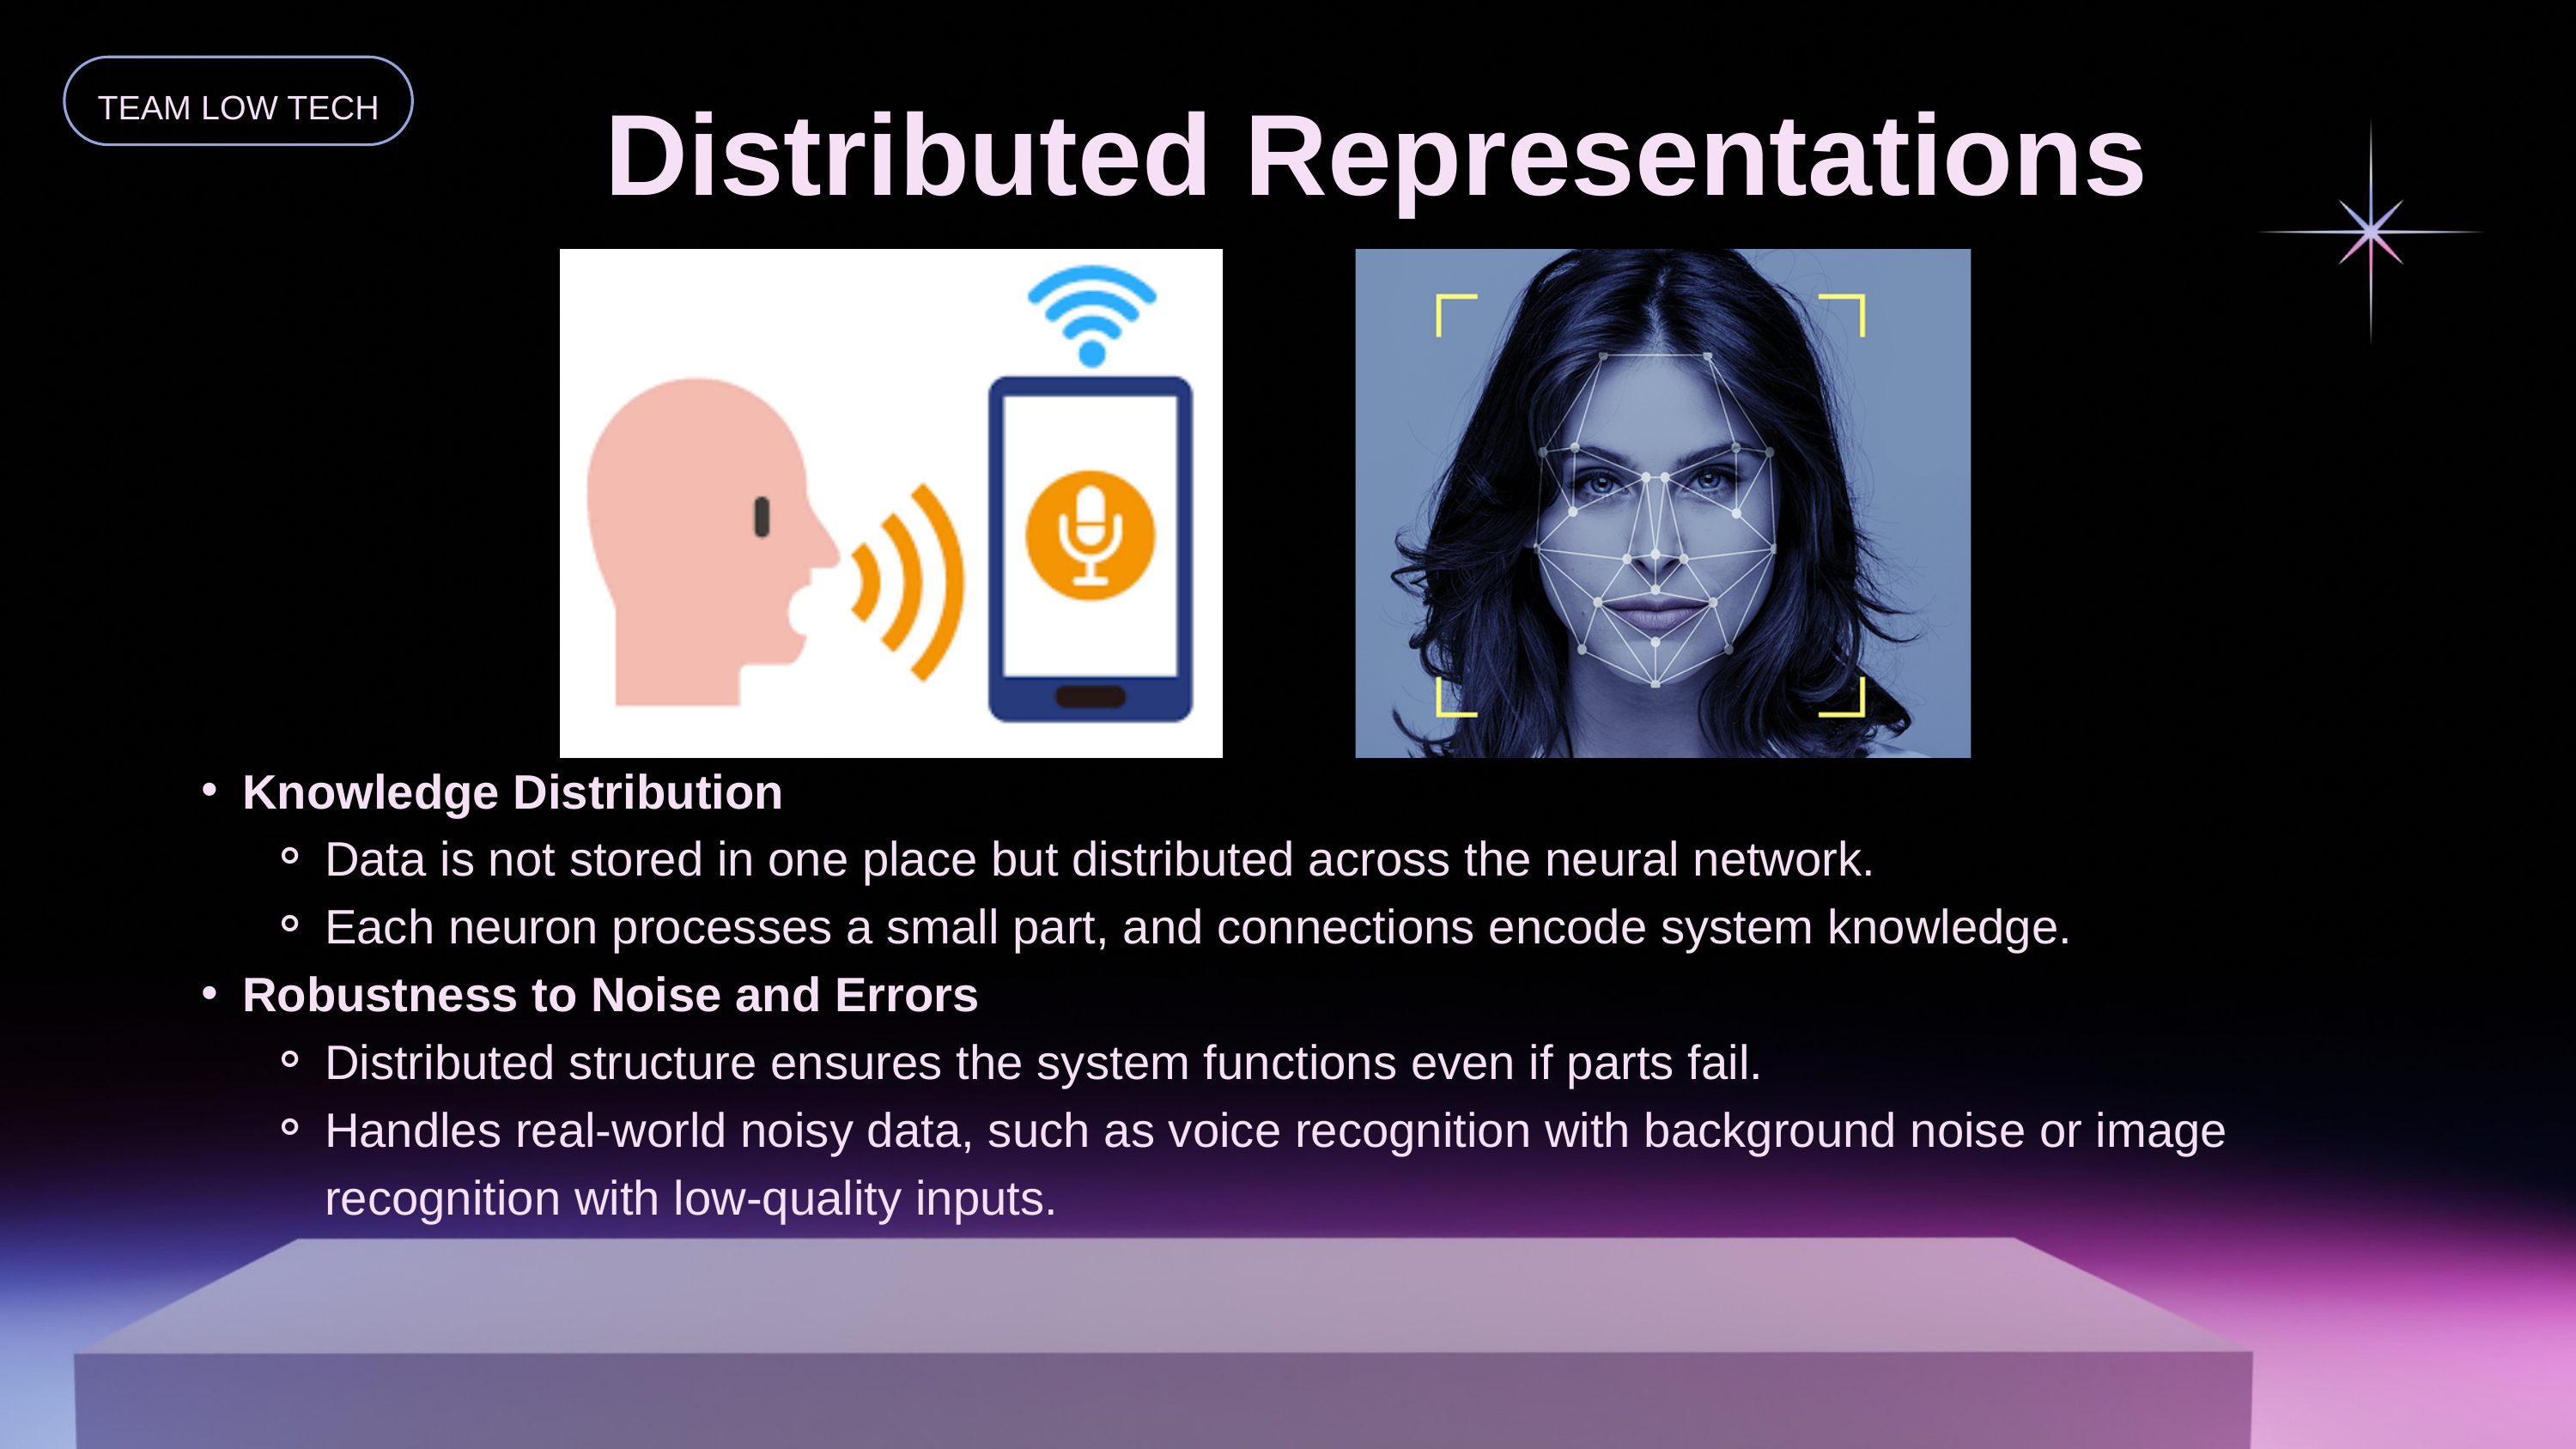

TEAM LOW TECH
Distributed Representations

Knowledge Distribution
Data is not stored in one place but distributed across the neural network.
Each neuron processes a small part, and connections encode system knowledge.
Robustness to Noise and Errors
Distributed structure ensures the system functions even if parts fail.
Handles real-world noisy data, such as voice recognition with background noise or image recognition with low-quality inputs.